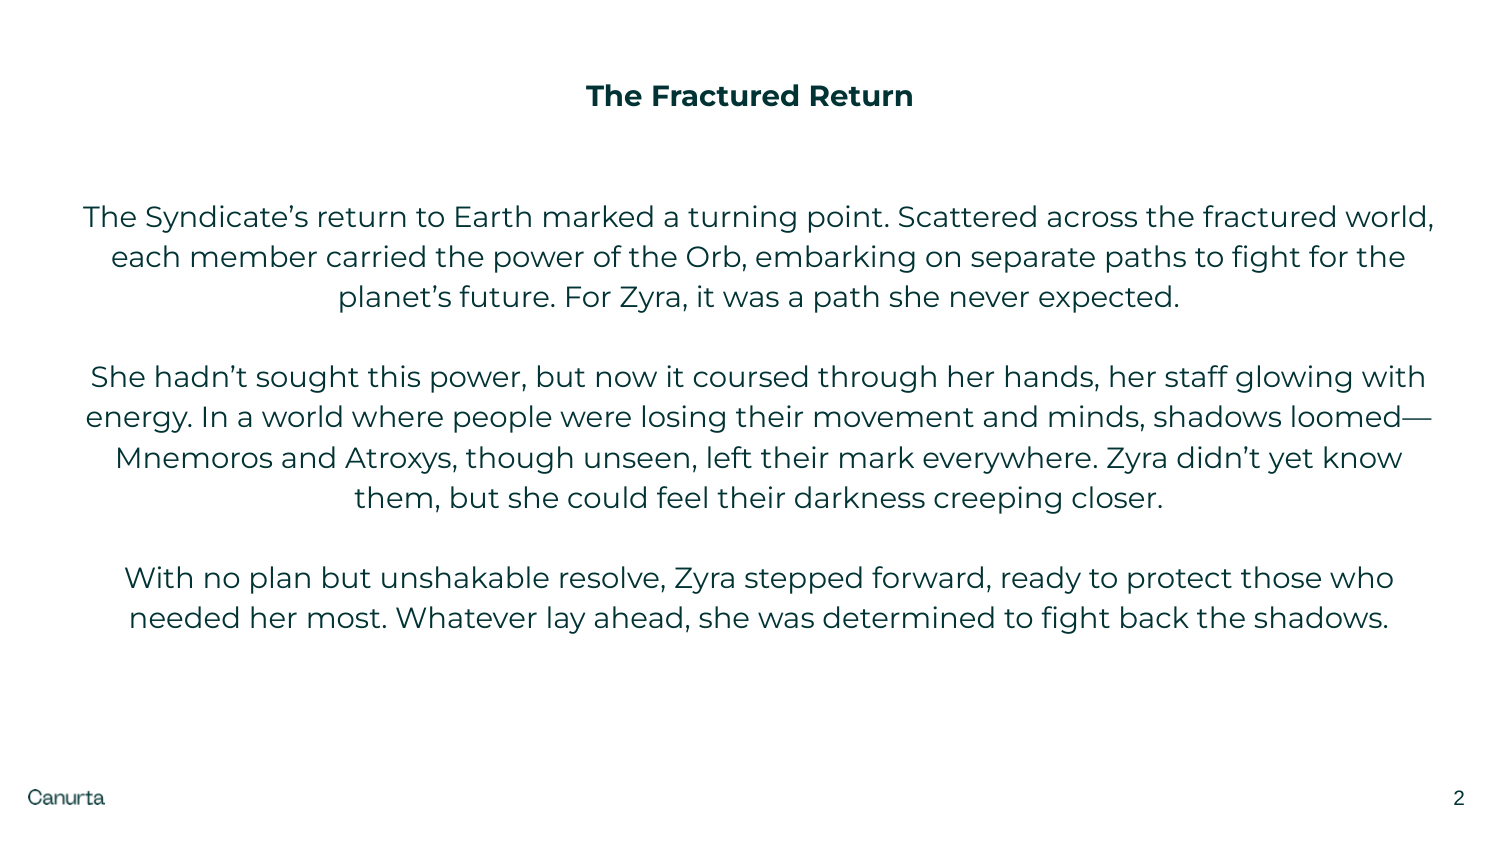

The Fractured Return
The Syndicate’s return to Earth marked a turning point. Scattered across the fractured world, each member carried the power of the Orb, embarking on separate paths to fight for the planet’s future. For Zyra, it was a path she never expected.

She hadn’t sought this power, but now it coursed through her hands, her staff glowing with energy. In a world where people were losing their movement and minds, shadows loomed—Mnemoros and Atroxys, though unseen, left their mark everywhere. Zyra didn’t yet know them, but she could feel their darkness creeping closer.

With no plan but unshakable resolve, Zyra stepped forward, ready to protect those who needed her most. Whatever lay ahead, she was determined to fight back the shadows.

2